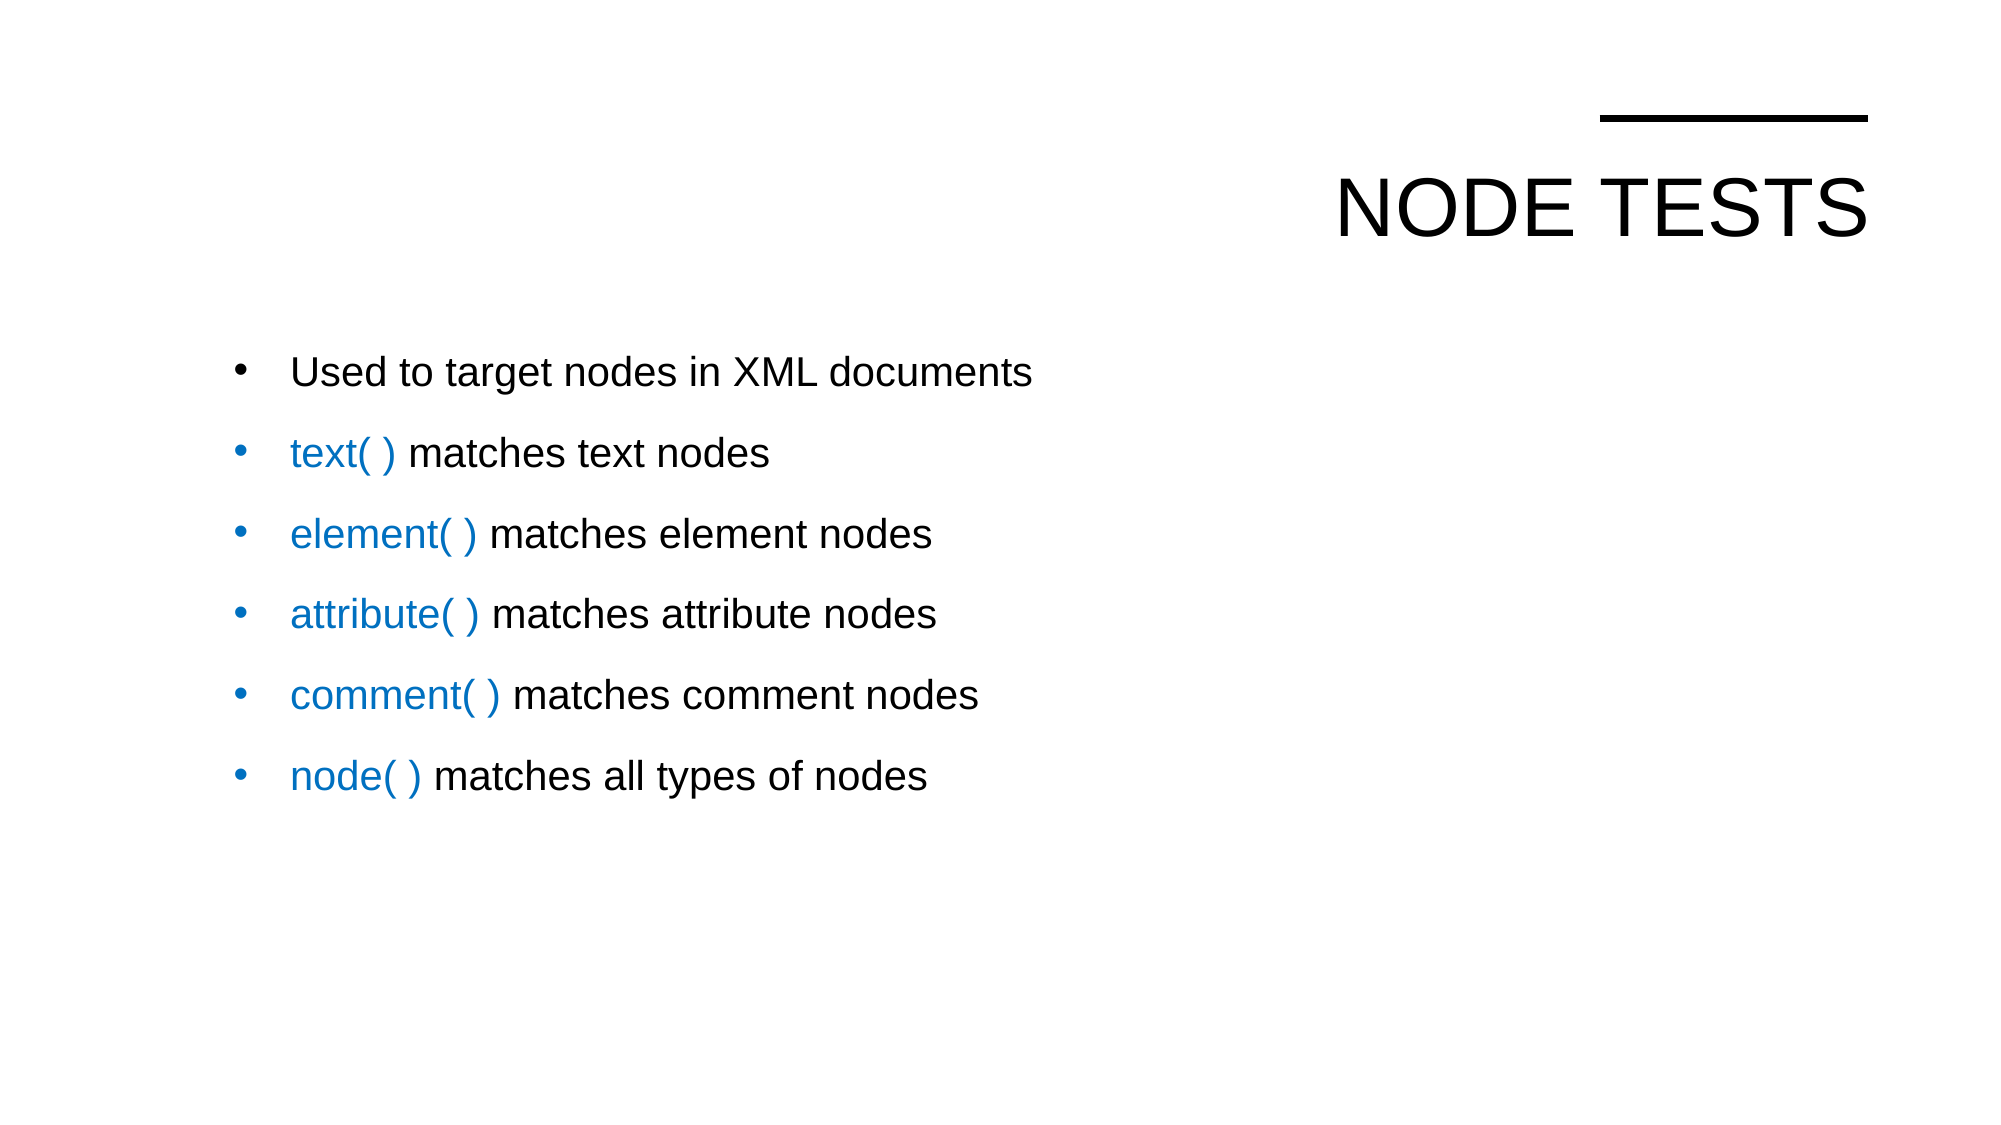

# Node Tests
Used to target nodes in XML documents
text( ) matches text nodes
element( ) matches element nodes
attribute( ) matches attribute nodes
comment( ) matches comment nodes
node( ) matches all types of nodes